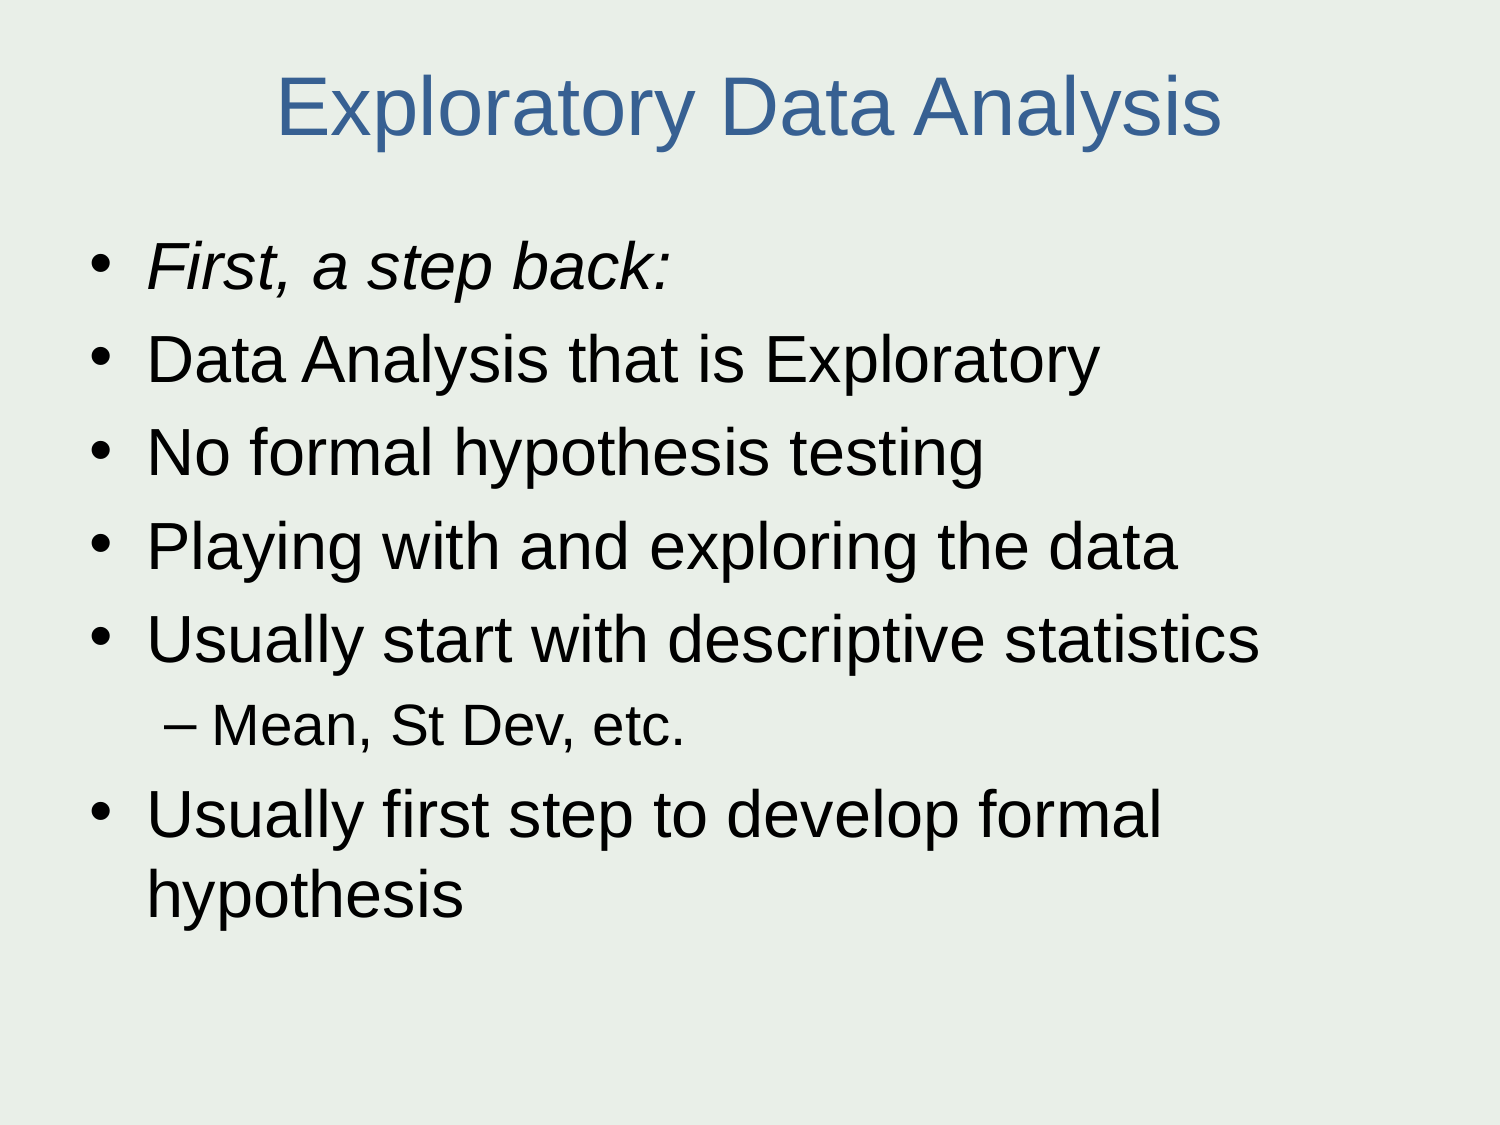

# Exploratory Data Analysis
First, a step back:
Data Analysis that is Exploratory
No formal hypothesis testing
Playing with and exploring the data
Usually start with descriptive statistics
Mean, St Dev, etc.
Usually first step to develop formal hypothesis